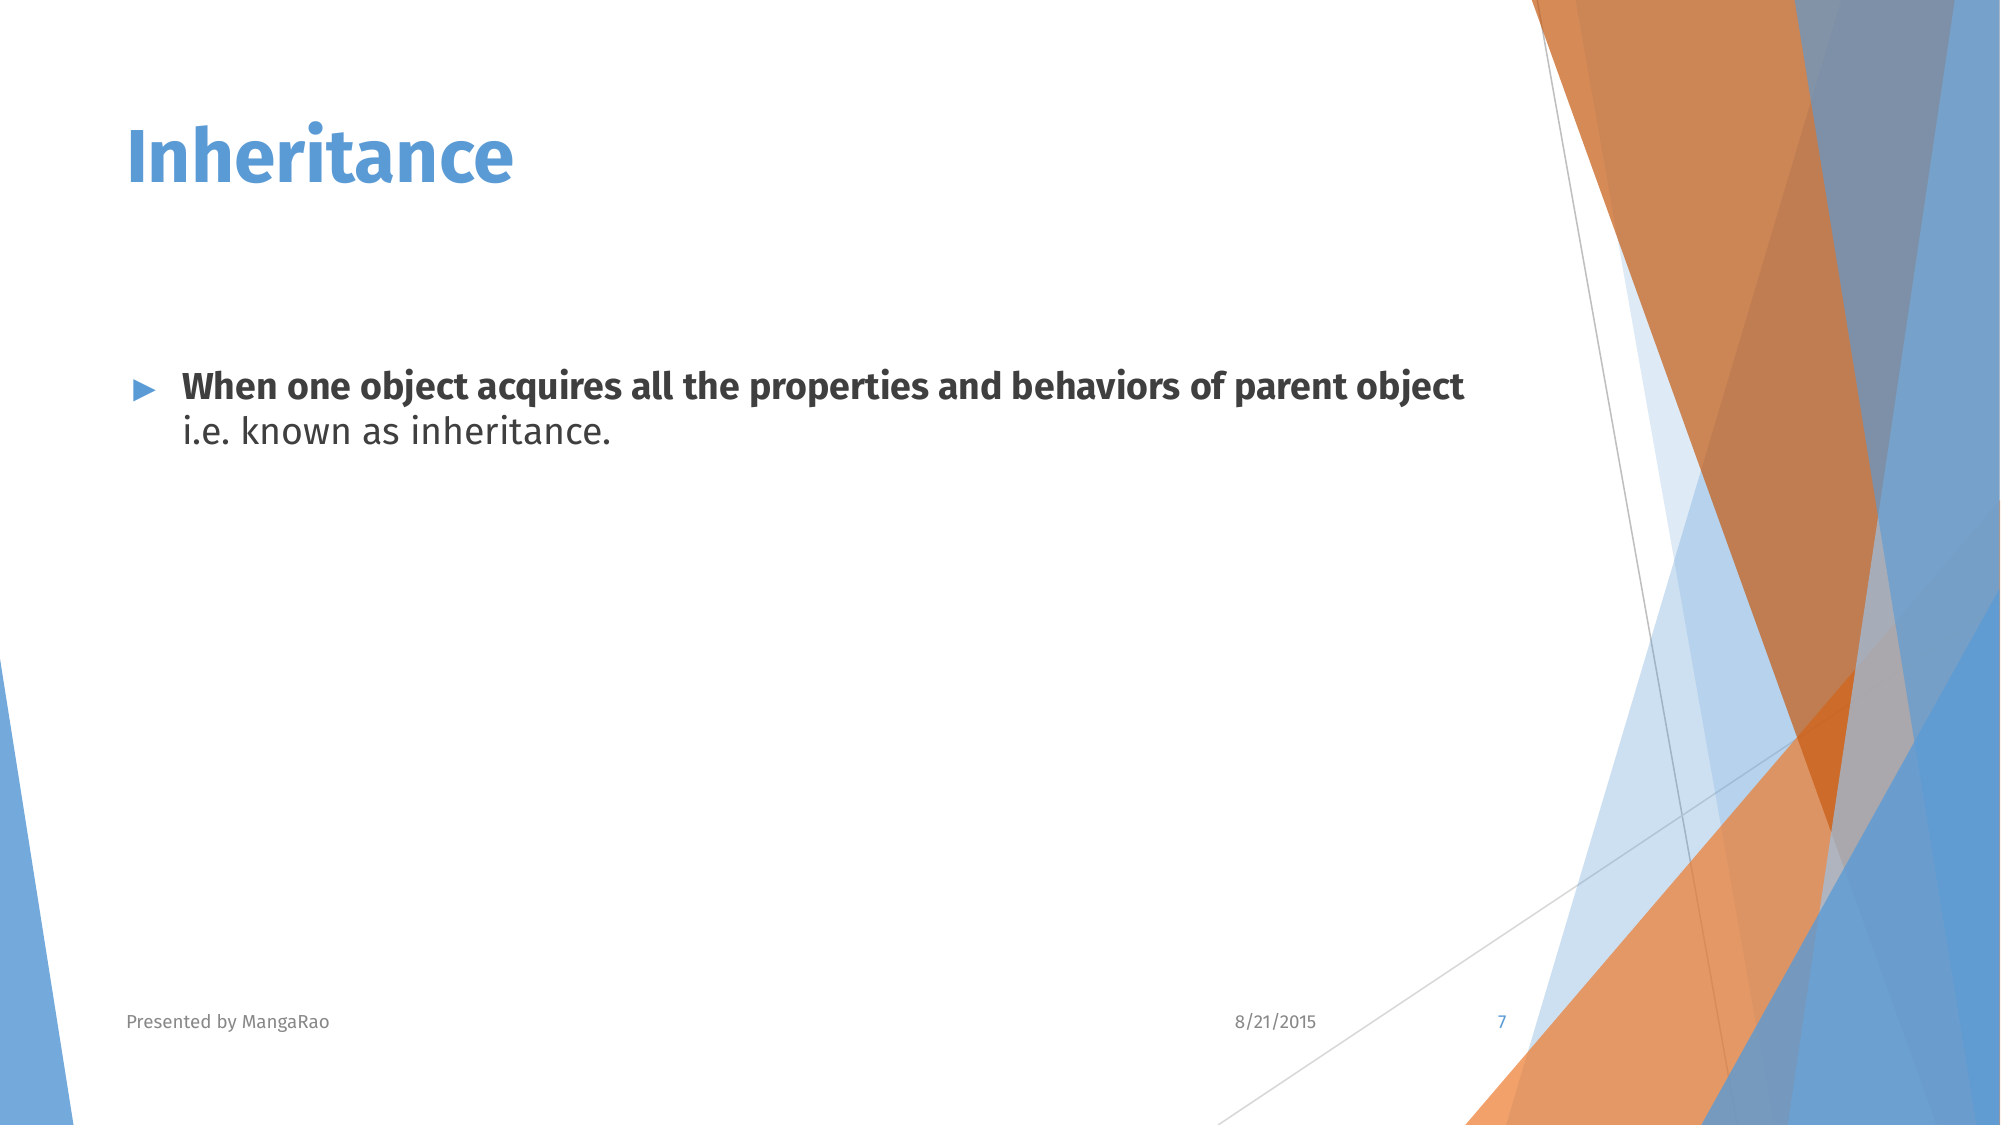

# Inheritance
When one object acquires all the properties and behaviors of parent object i.e. known as inheritance.

Presented by MangaRao
8/21/2015
7